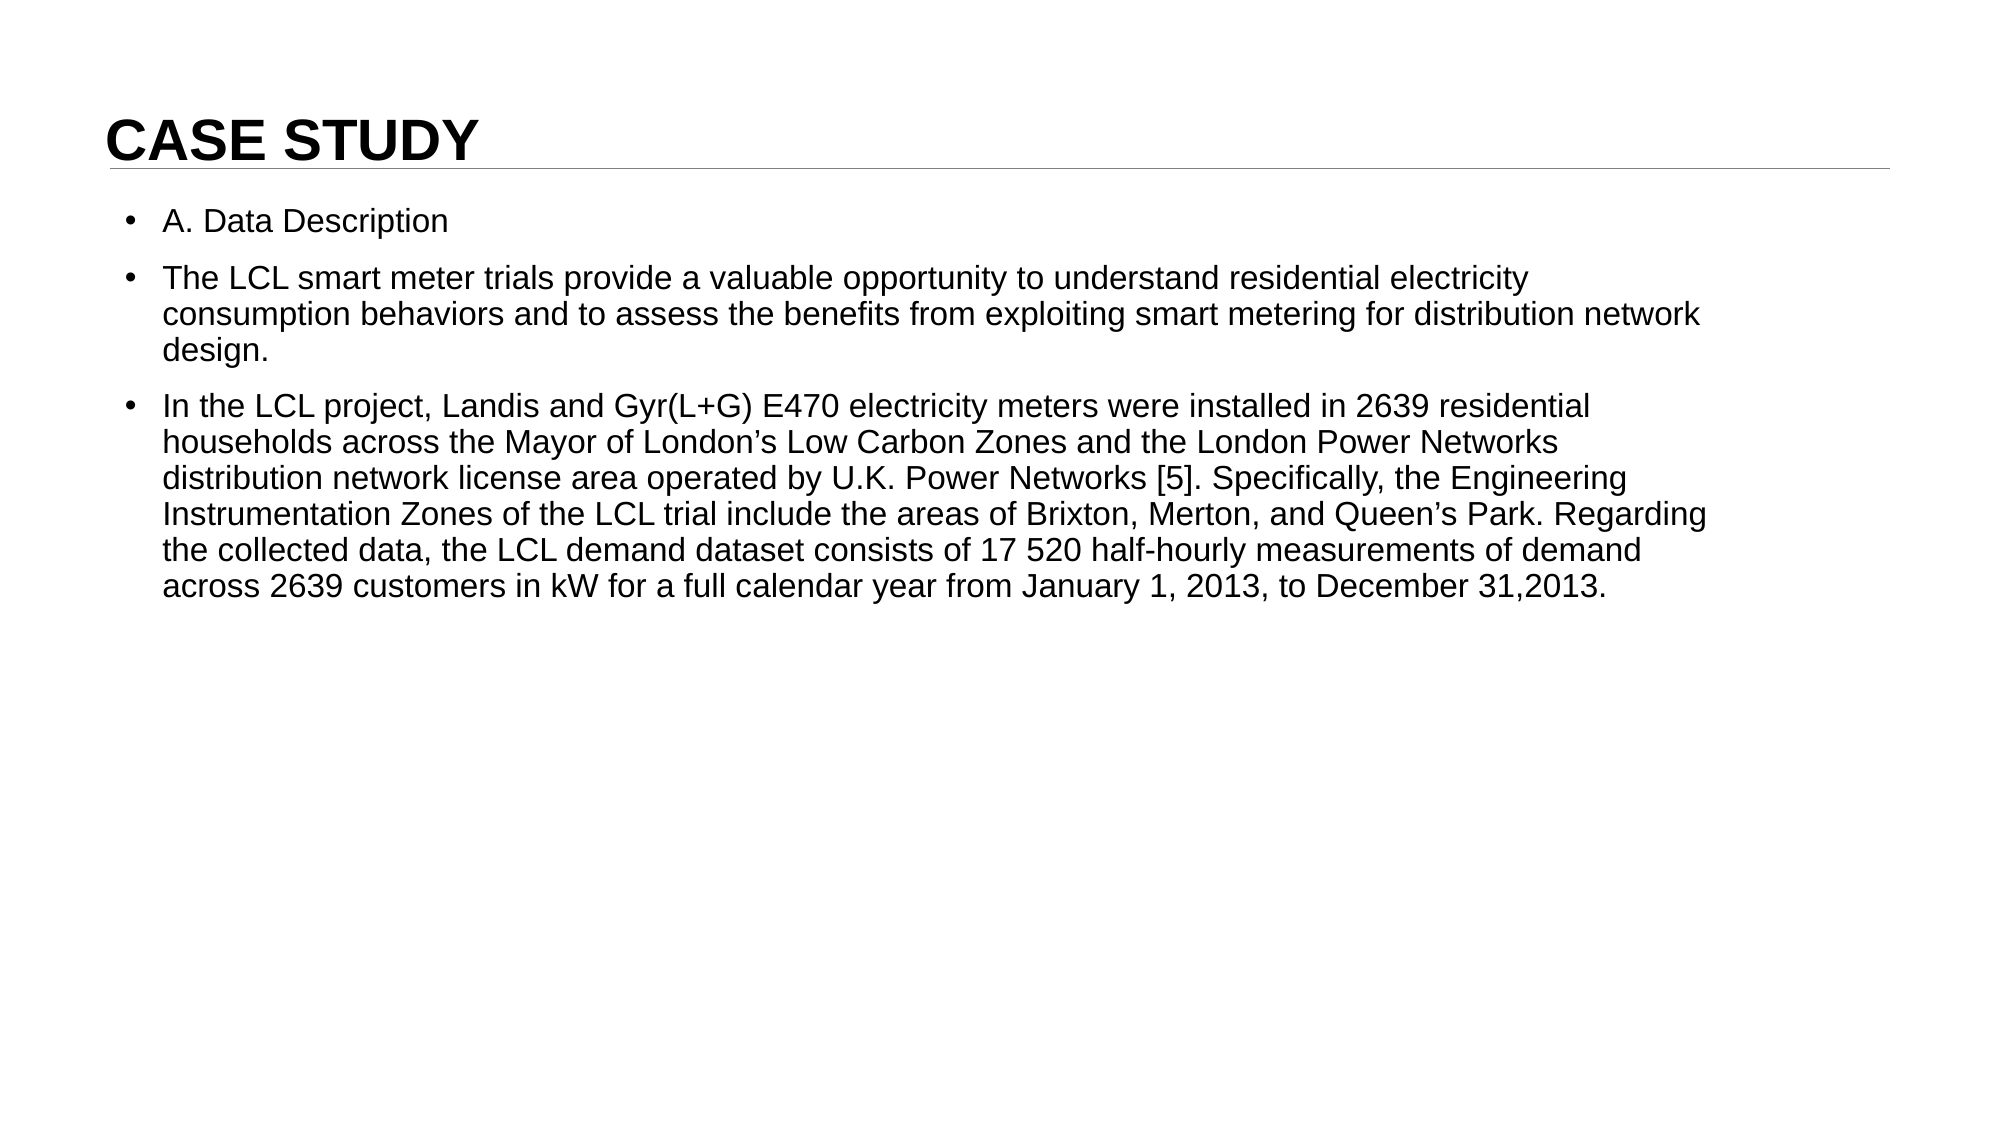

# CASE STUDY
A. Data Description
The LCL smart meter trials provide a valuable opportunity to understand residential electricity consumption behaviors and to assess the benefits from exploiting smart metering for distribution network design.
In the LCL project, Landis and Gyr(L+G) E470 electricity meters were installed in 2639 residential households across the Mayor of London’s Low Carbon Zones and the London Power Networks distribution network license area operated by U.K. Power Networks [5]. Specifically, the Engineering Instrumentation Zones of the LCL trial include the areas of Brixton, Merton, and Queen’s Park. Regarding the collected data, the LCL demand dataset consists of 17 520 half-hourly measurements of demand across 2639 customers in kW for a full calendar year from January 1, 2013, to December 31,2013.

29